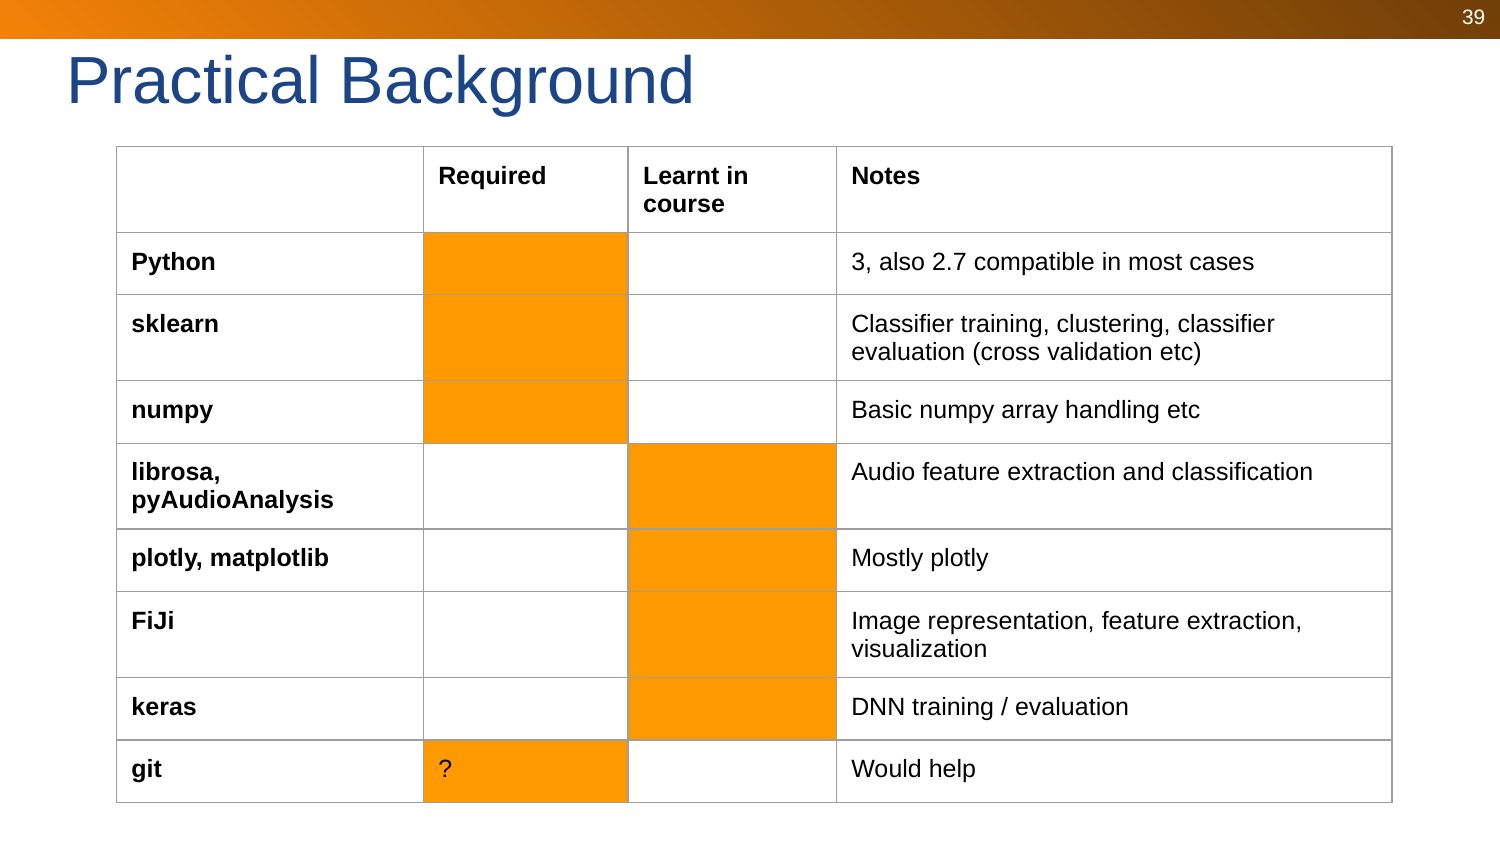

39
# Practical Background
|  | Required | Learnt in course | Notes |
| --- | --- | --- | --- |
| Python |  |  | 3, also 2.7 compatible in most cases |
| sklearn |  |  | Classifier training, clustering, classifier evaluation (cross validation etc) |
| numpy |  |  | Basic numpy array handling etc |
| librosa, pyAudioAnalysis |  |  | Audio feature extraction and classification |
| plotly, matplotlib |  |  | Mostly plotly |
| FiJi |  |  | Image representation, feature extraction, visualization |
| keras |  |  | DNN training / evaluation |
| git | ? |  | Would help |